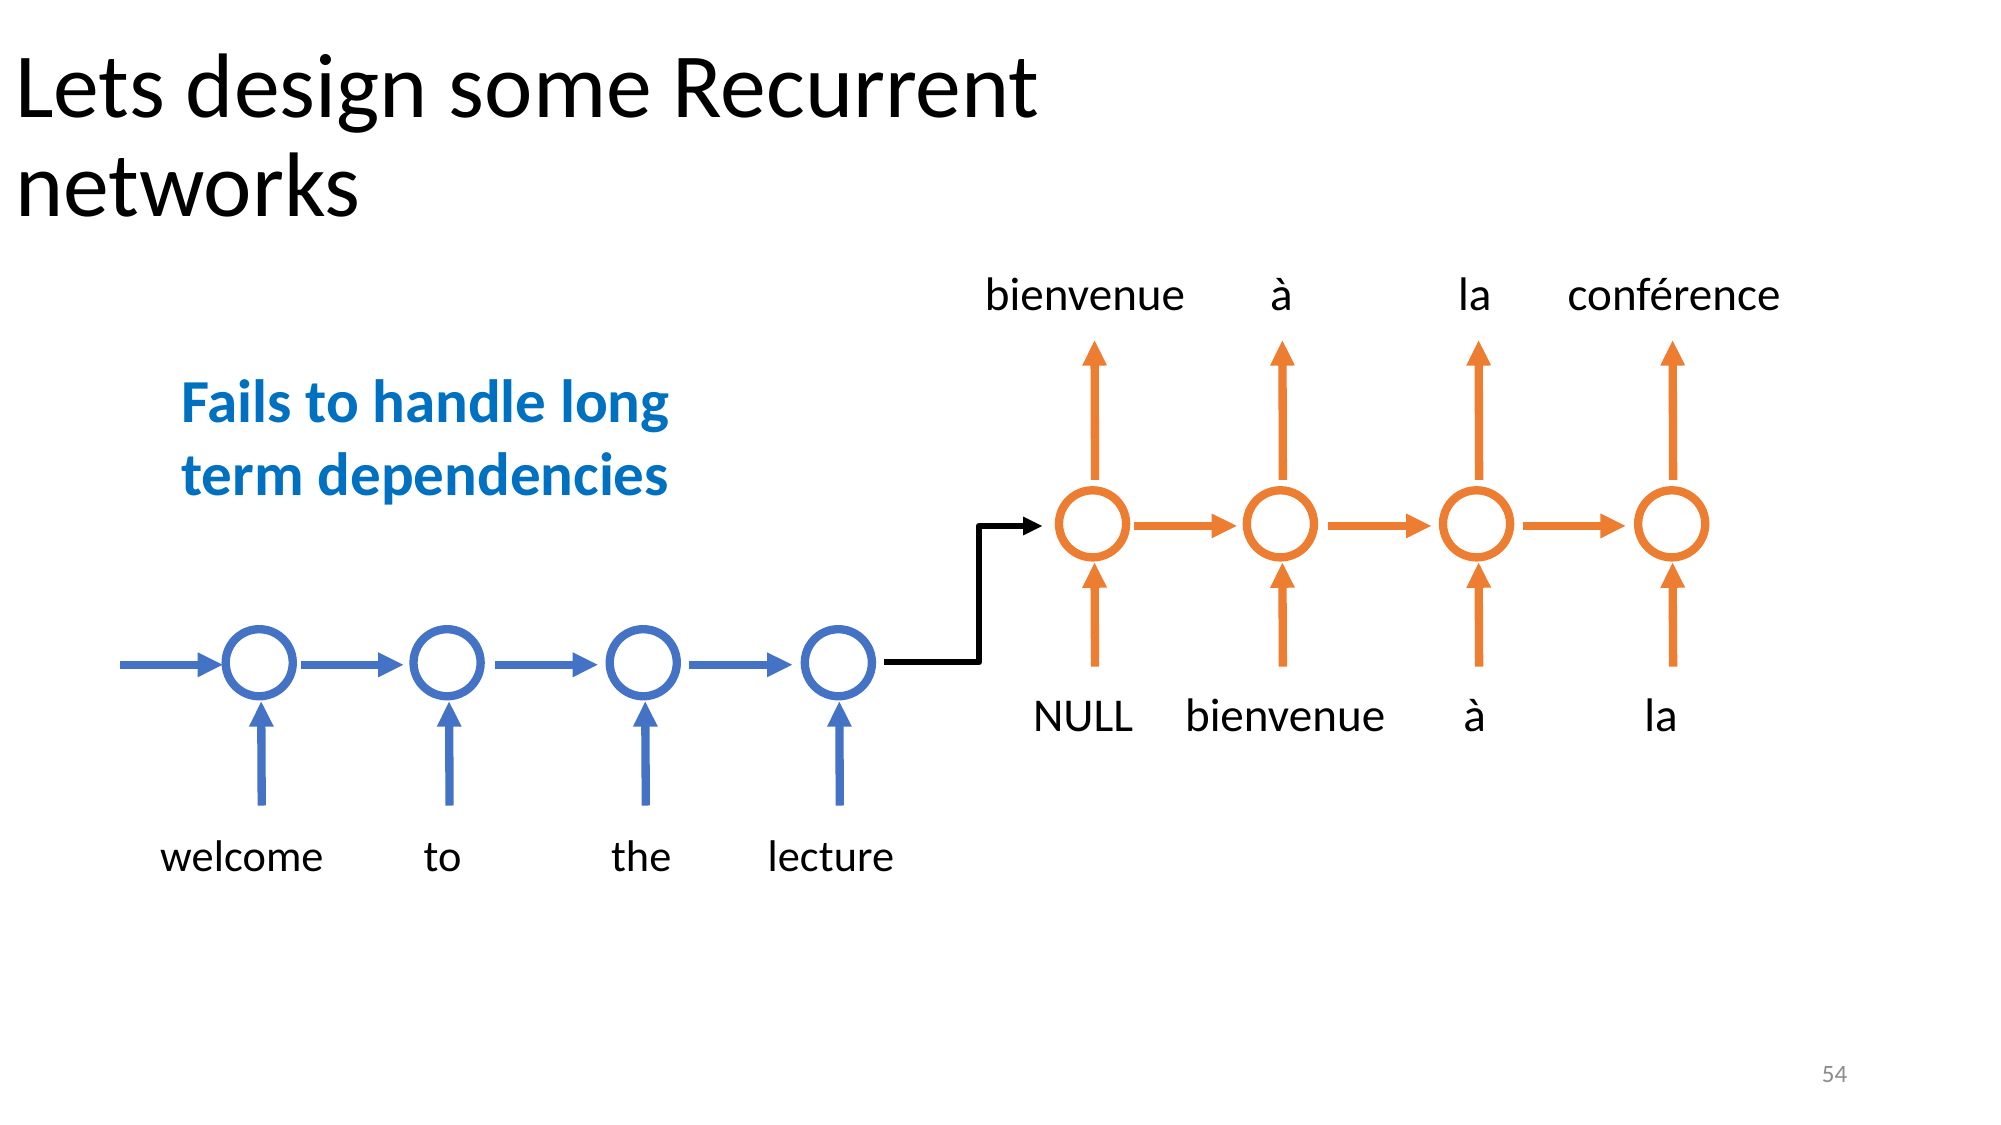

# Lets design some Recurrent networks
bienvenue
à
la
conférence

Fails to handle long term dependencies

NULL
bienvenue
à
la
welcome
 to
the
lecture
54